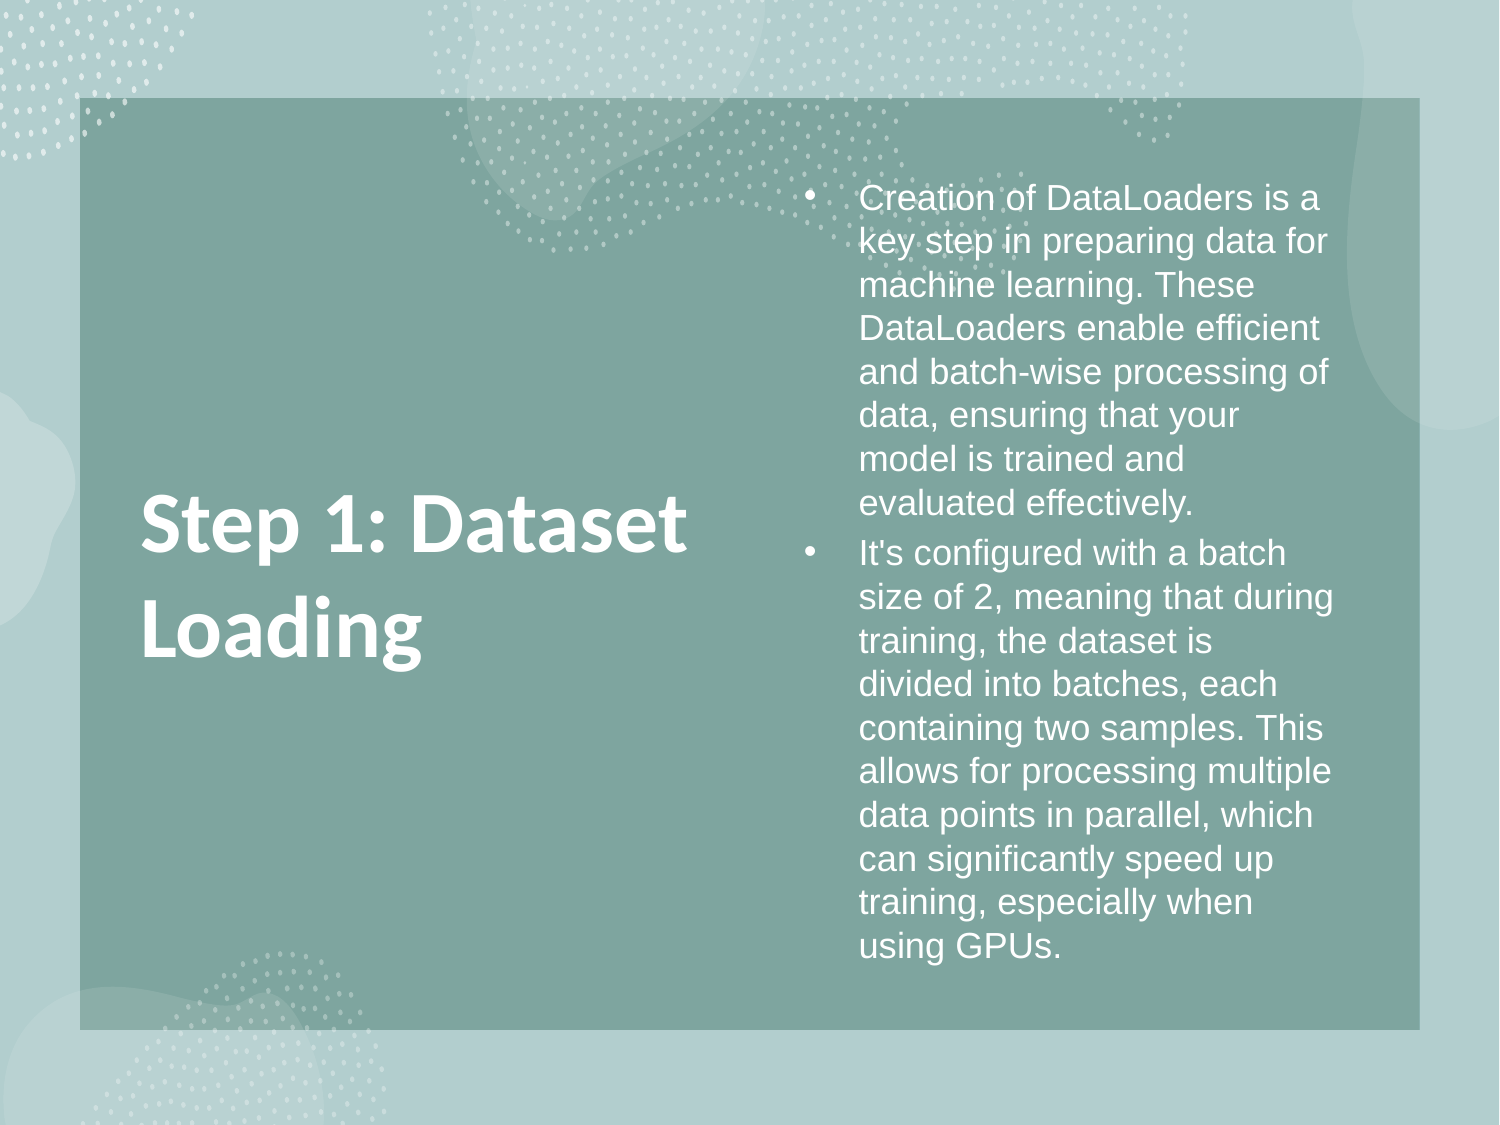

# Step 1: Dataset Loading
Creation of DataLoaders is a key step in preparing data for machine learning. These DataLoaders enable efficient and batch-wise processing of data, ensuring that your model is trained and evaluated effectively.
It's configured with a batch size of 2, meaning that during training, the dataset is divided into batches, each containing two samples. This allows for processing multiple data points in parallel, which can significantly speed up training, especially when using GPUs.